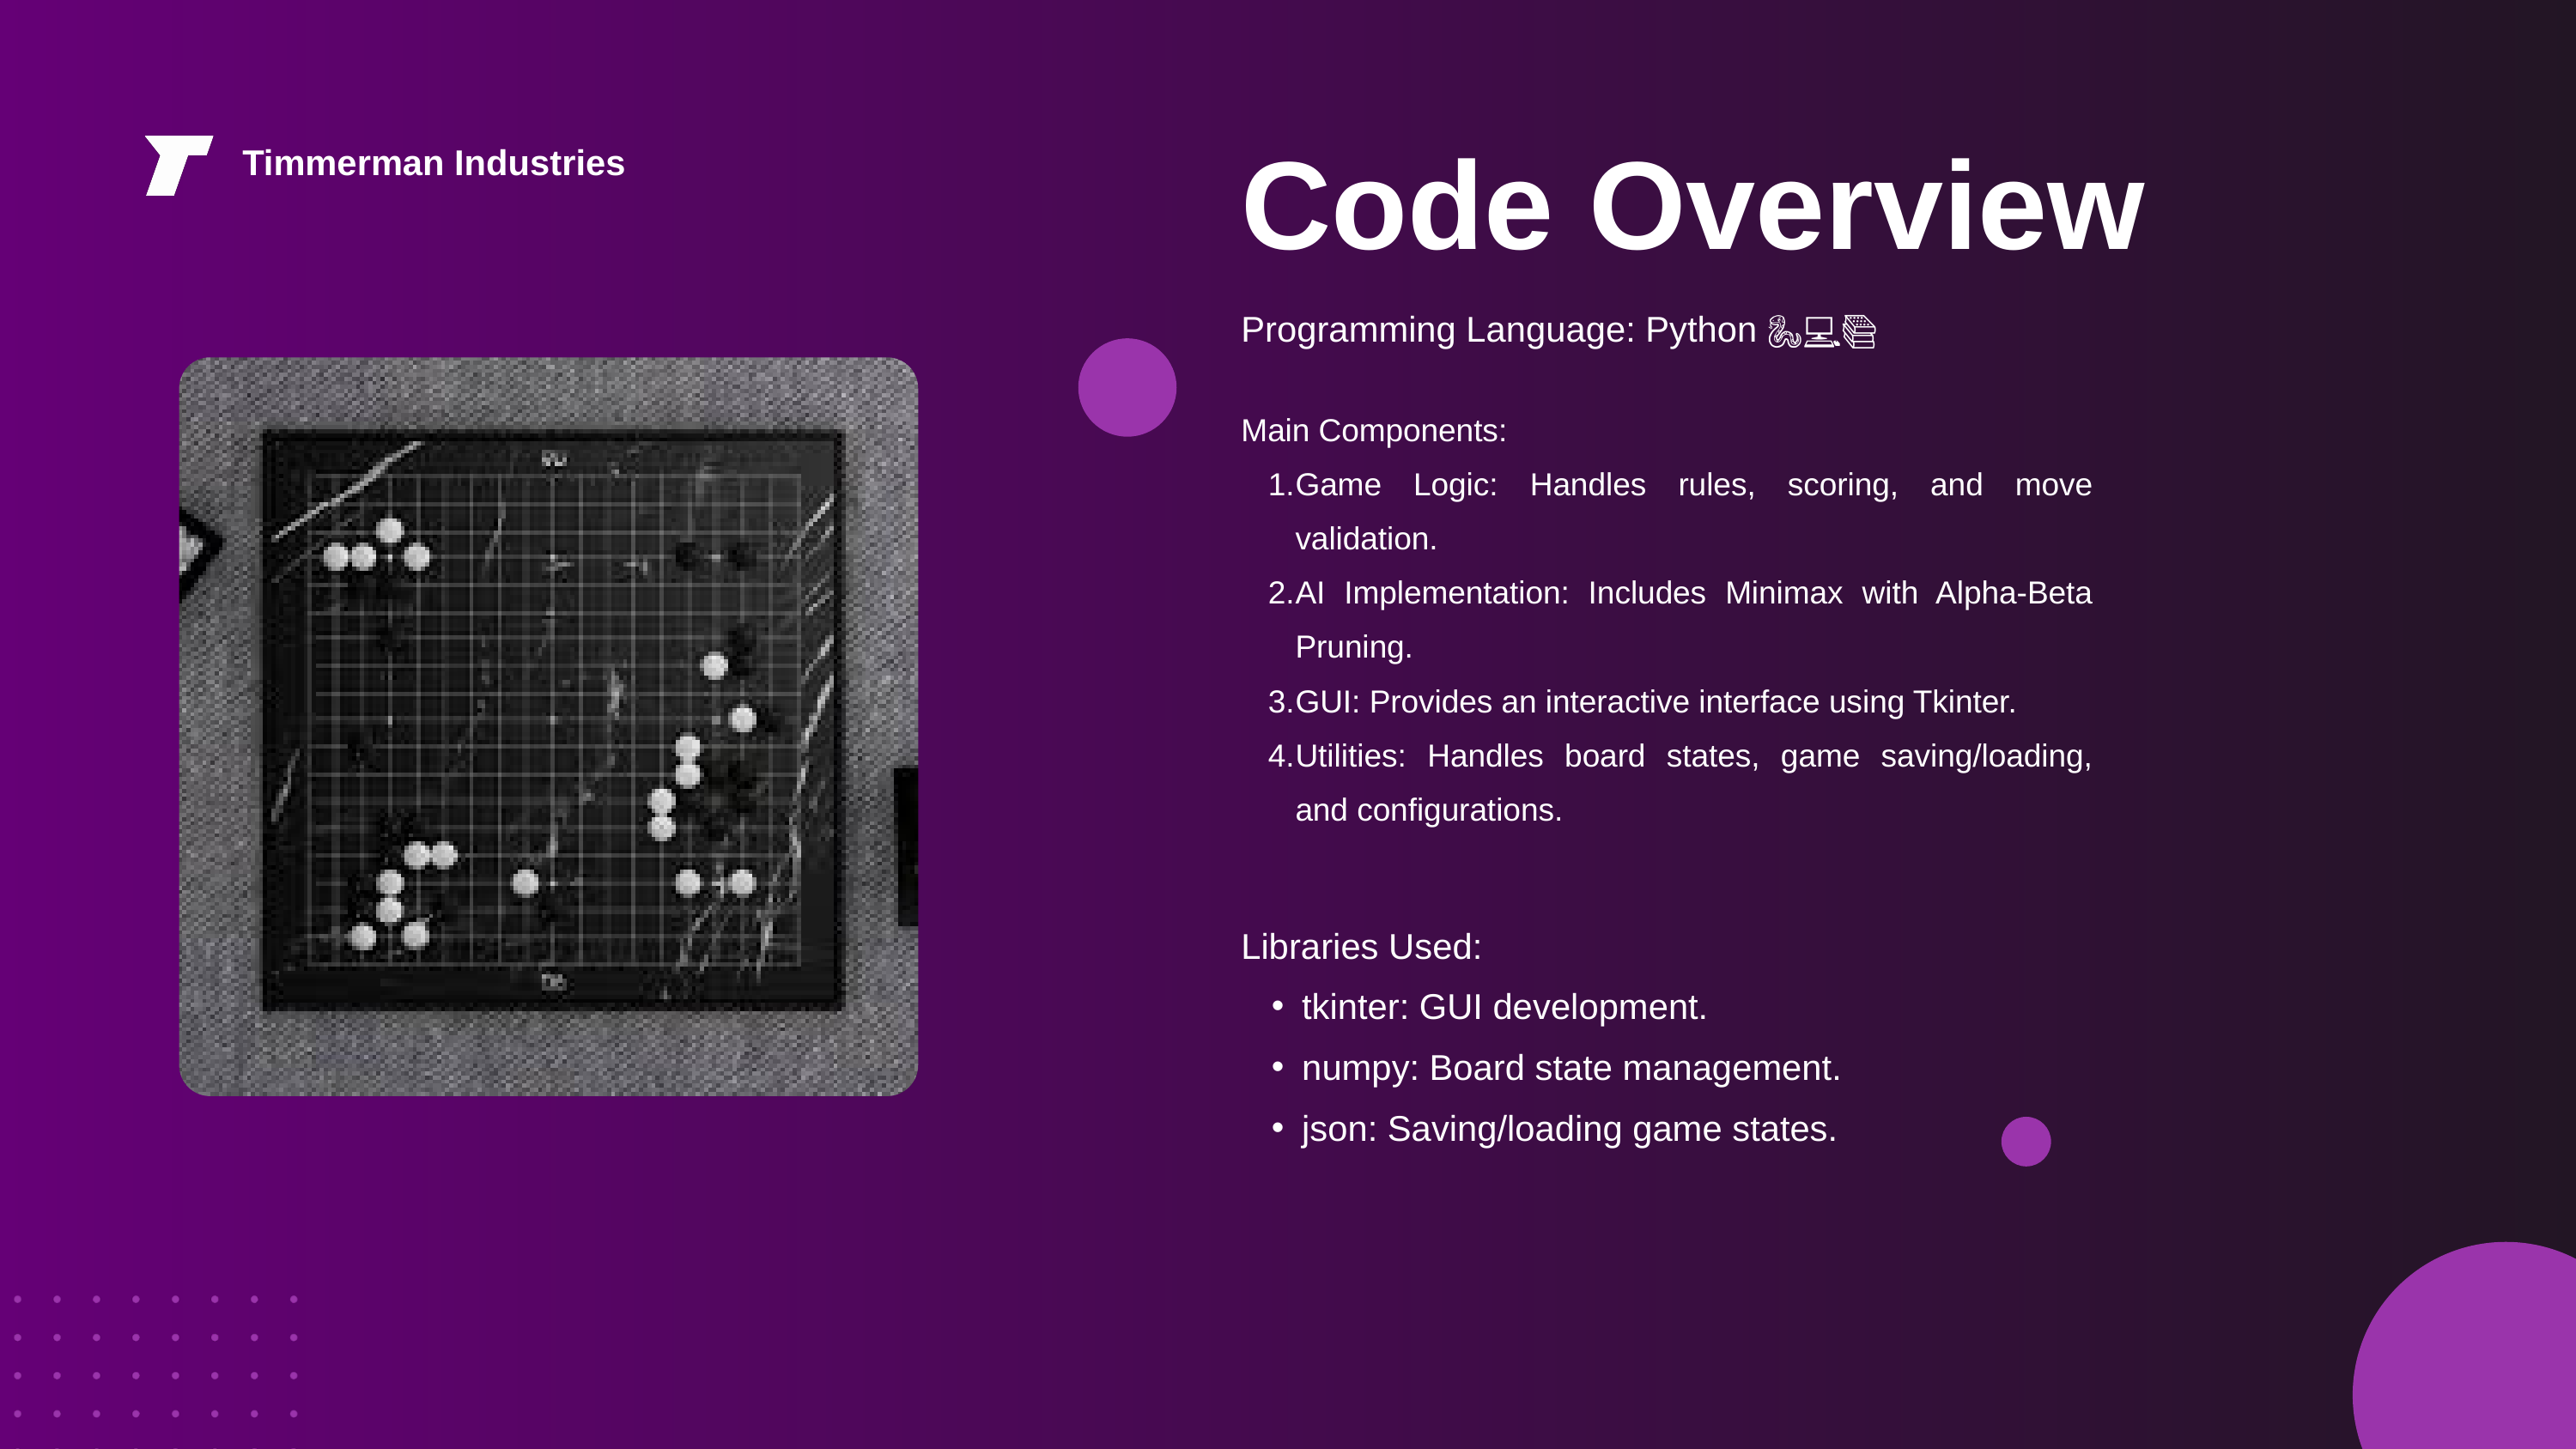

Code Overview
Timmerman Industries
Programming Language: Python 🐍💻📚

Main Components:
Game Logic: Handles rules, scoring, and move validation.
AI Implementation: Includes Minimax with Alpha-Beta Pruning.
GUI: Provides an interactive interface using Tkinter.
Utilities: Handles board states, game saving/loading, and configurations.
Libraries Used:
tkinter: GUI development.
numpy: Board state management.
json: Saving/loading game states.